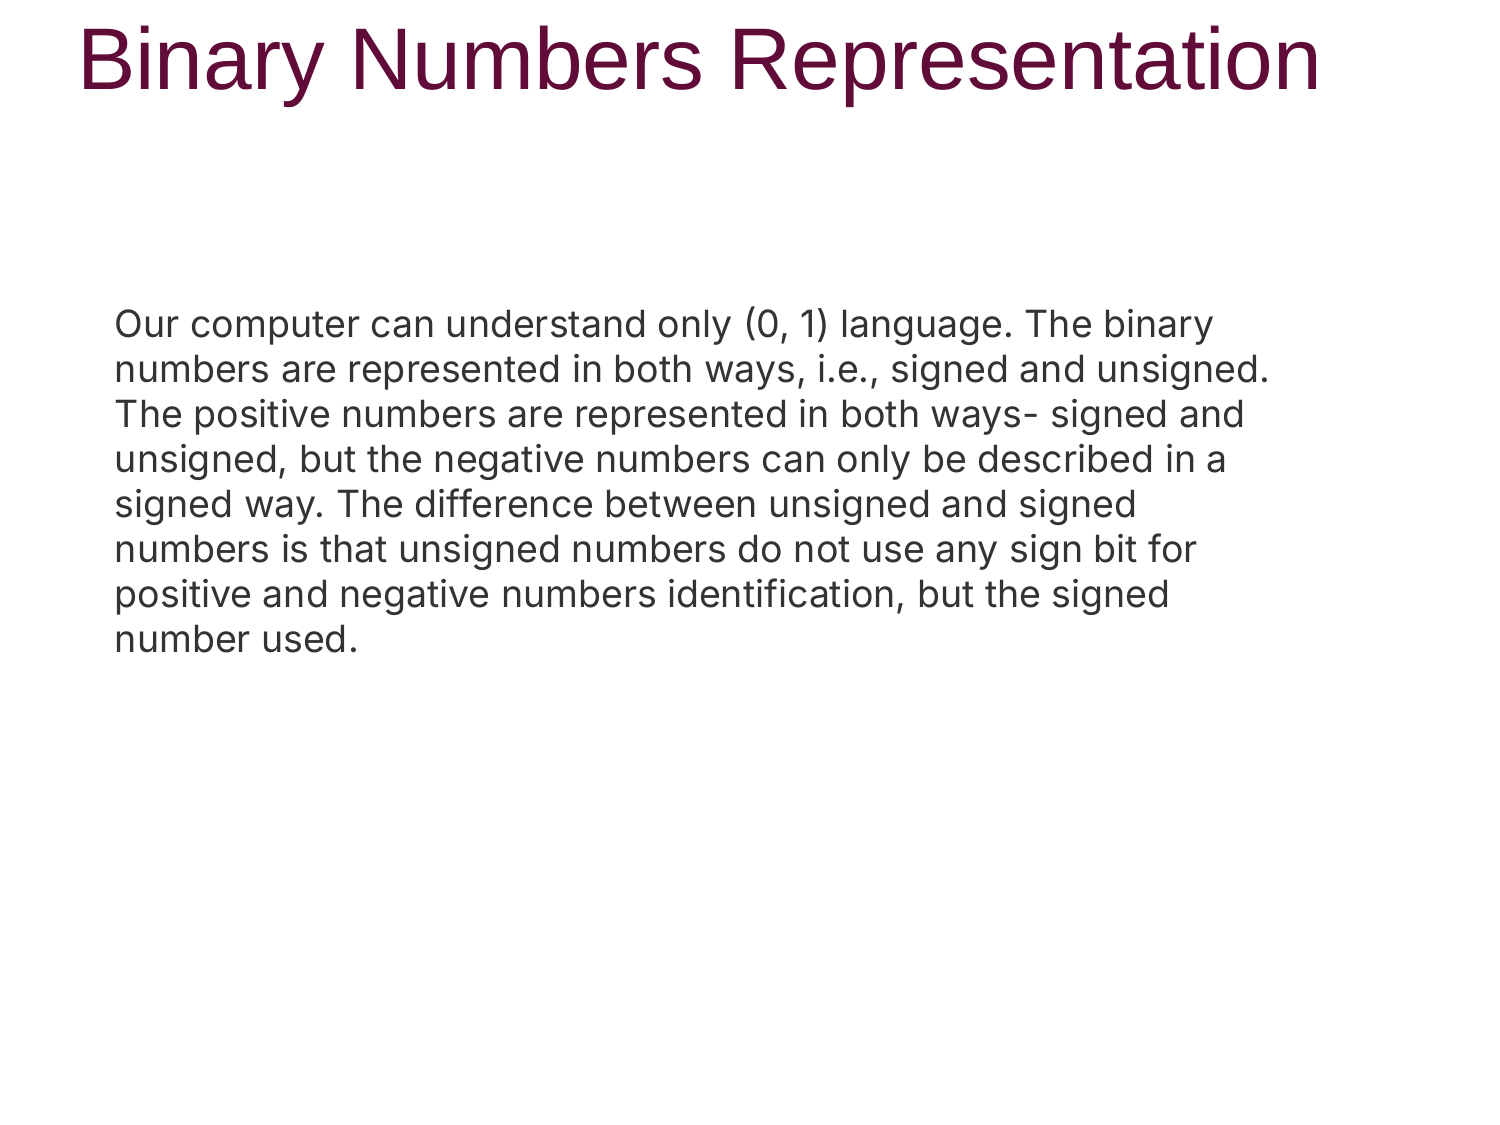

# Binary Numbers Representation
Our computer can understand only (0, 1) language. The binary numbers are represented in both ways, i.e., signed and unsigned. The positive numbers are represented in both ways- signed and unsigned, but the negative numbers can only be described in a signed way. The difference between unsigned and signed numbers is that unsigned numbers do not use any sign bit for positive and negative numbers identification, but the signed number used.